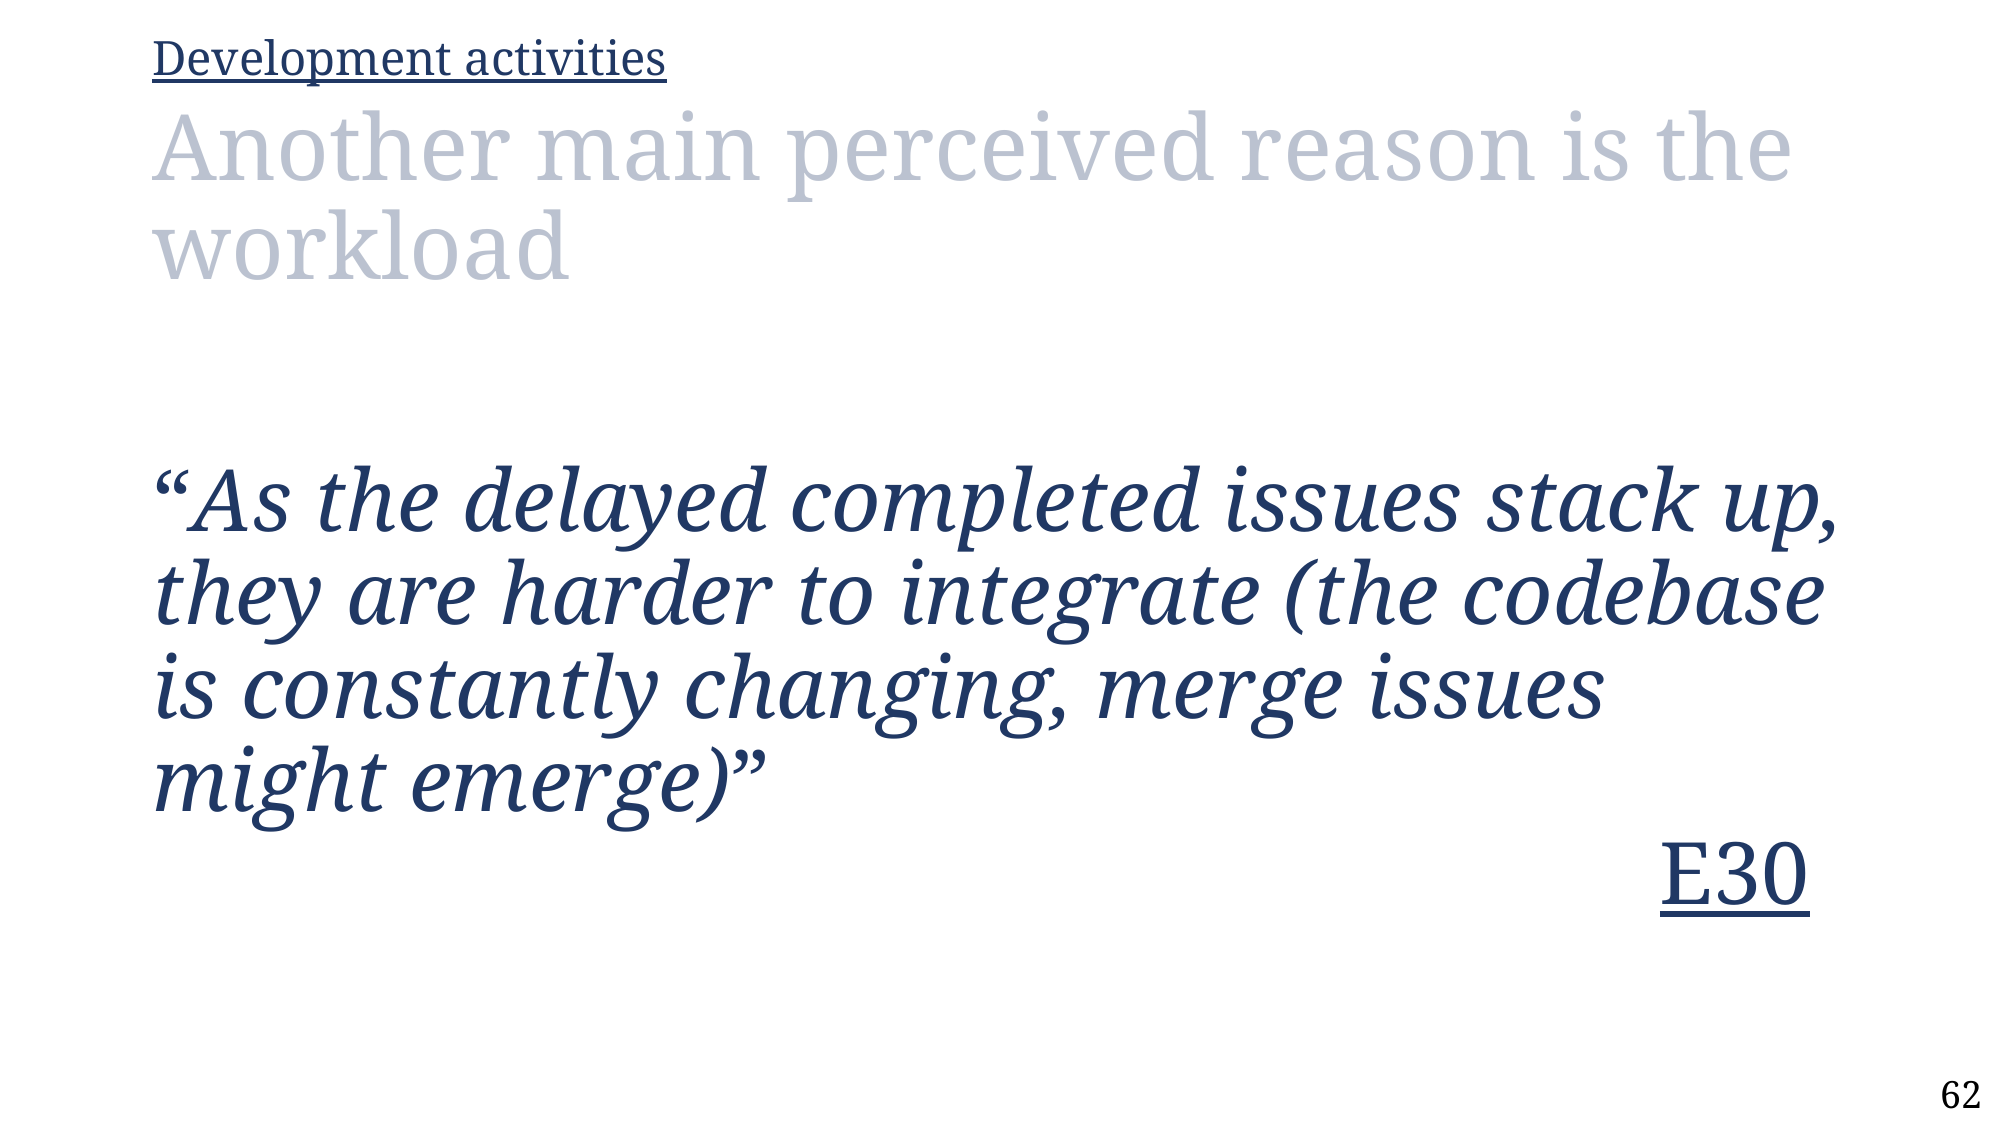

Development activities
# Another main perceived reason is the workload
“As the delayed completed issues stack up, they are harder to integrate (the codebase is constantly changing, merge issues might emerge)”
                                                                   E30

62